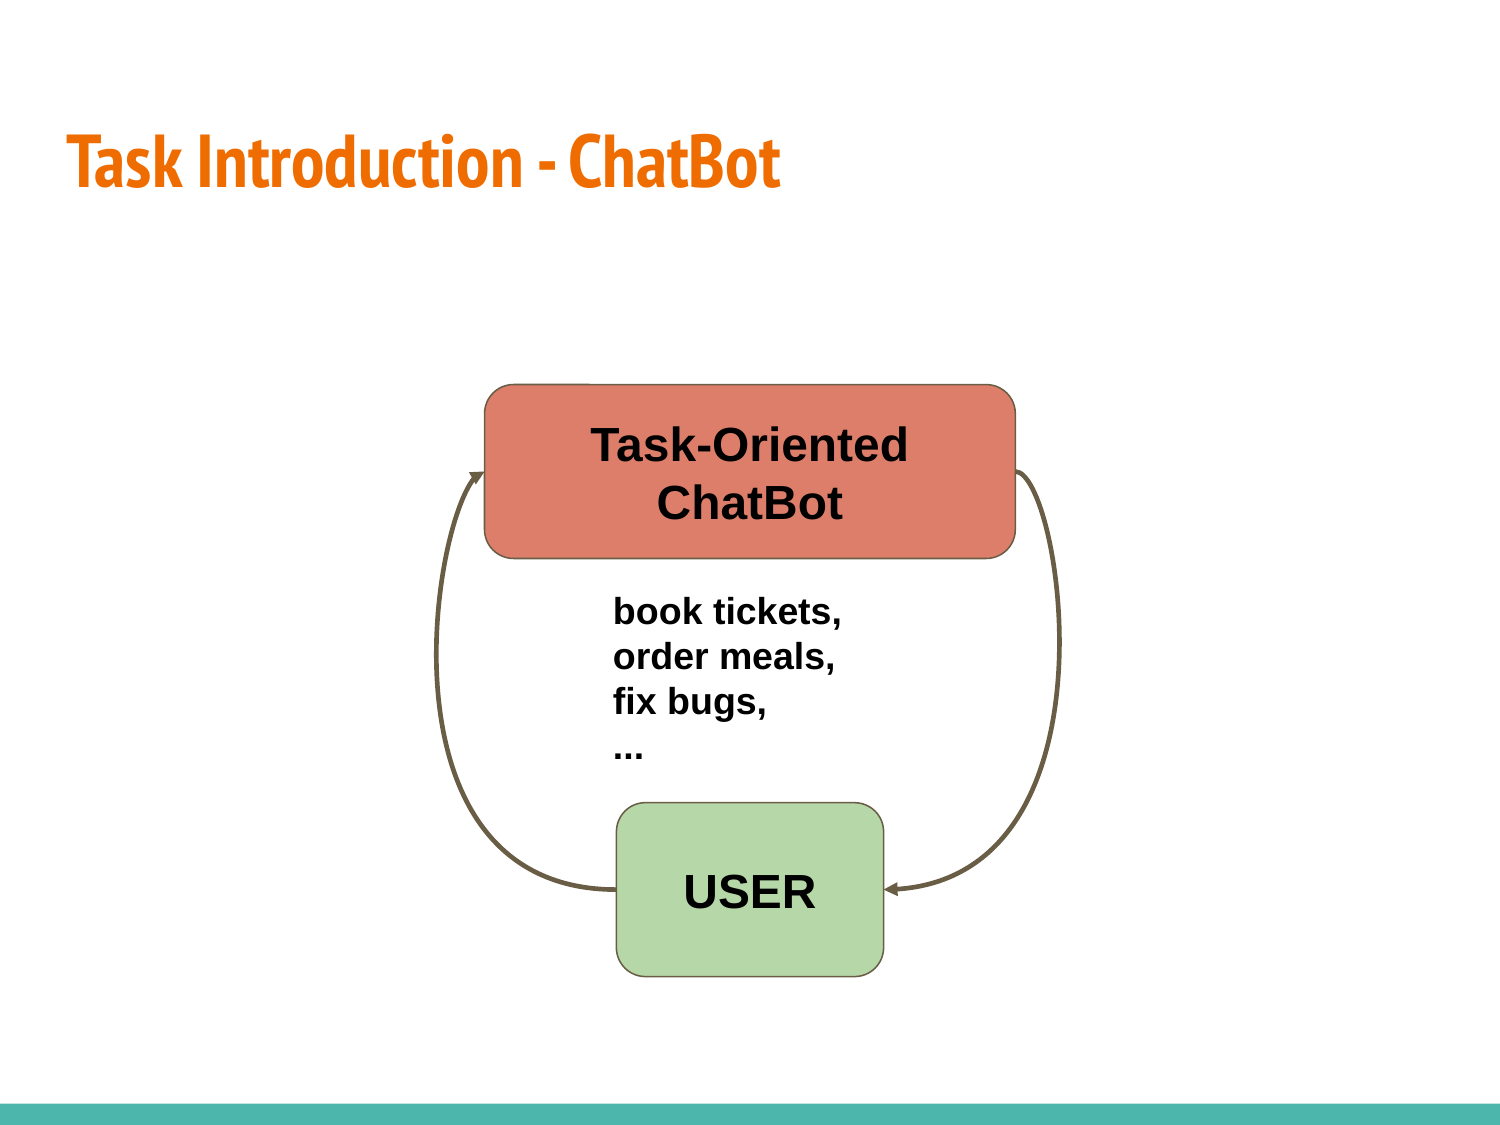

# Task Introduction - ChatBot

Task-Oriented ChatBot
book tickets,
order meals,
fix bugs,
...
USER